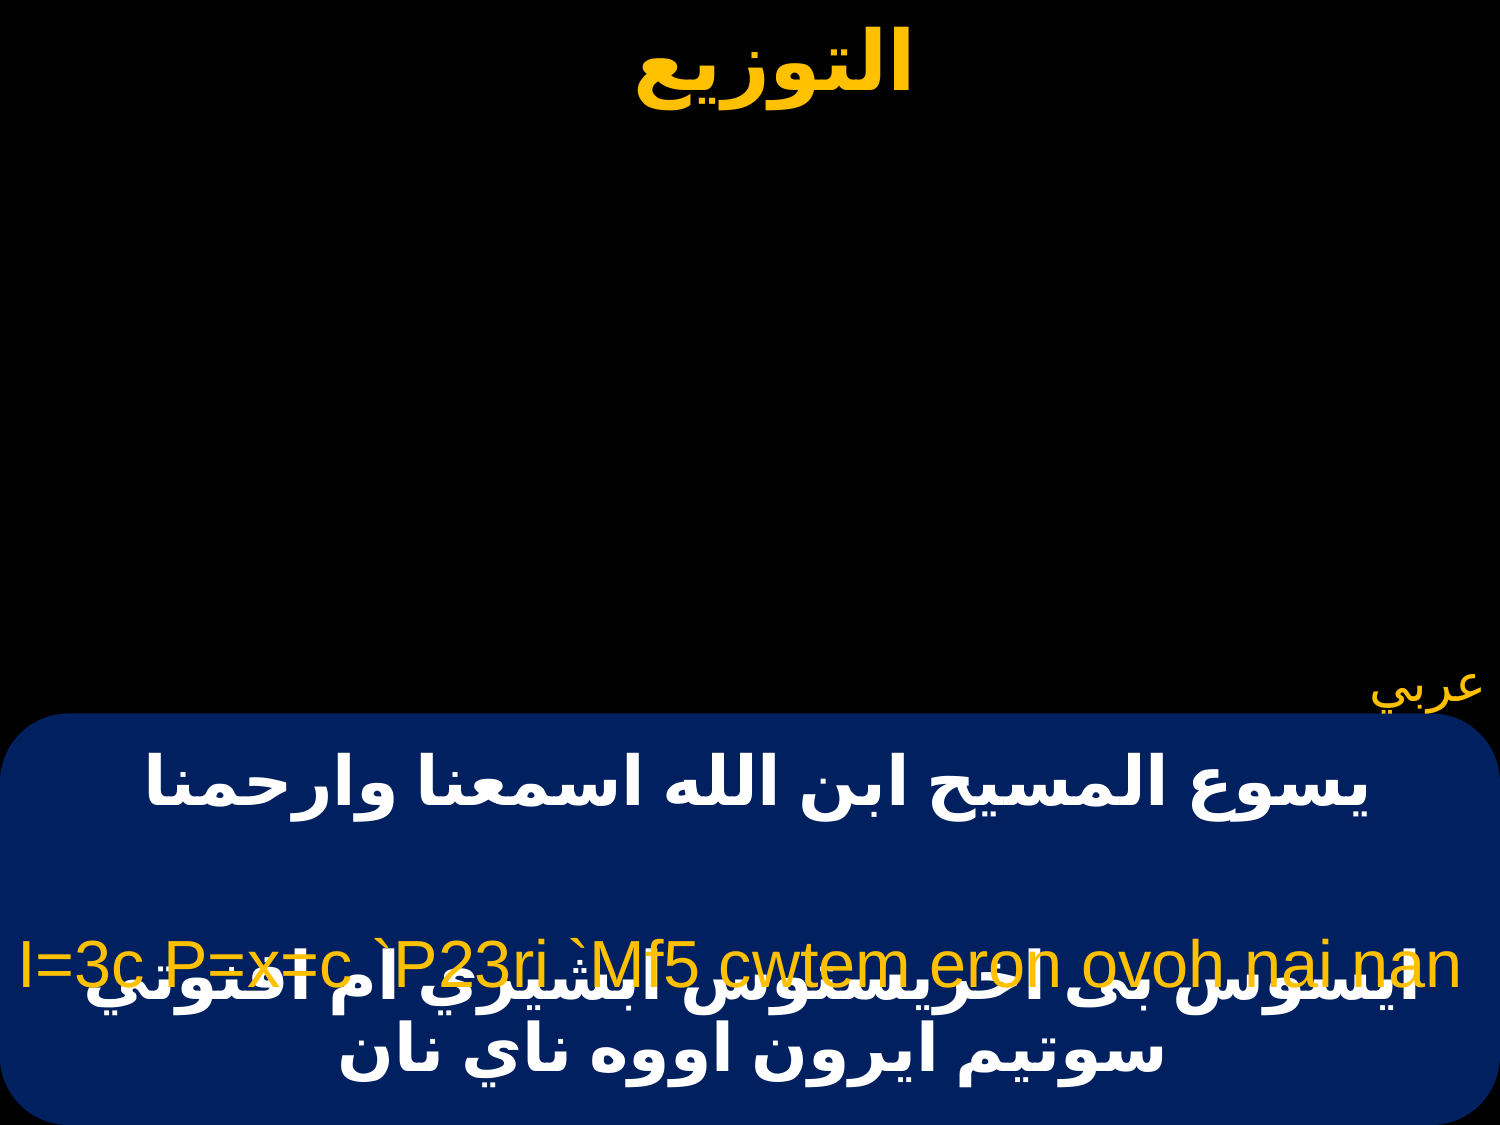

عربي
# يسوع المسيح ابن الله اسمعنا وارحمنا
I=3c P=x=c `P23ri `Mf5 cwtem eron ovoh nai nan
ايسوس بى اخريستوس ابشيري ام افنوتي سوتيم ايرون اووه ناي نان